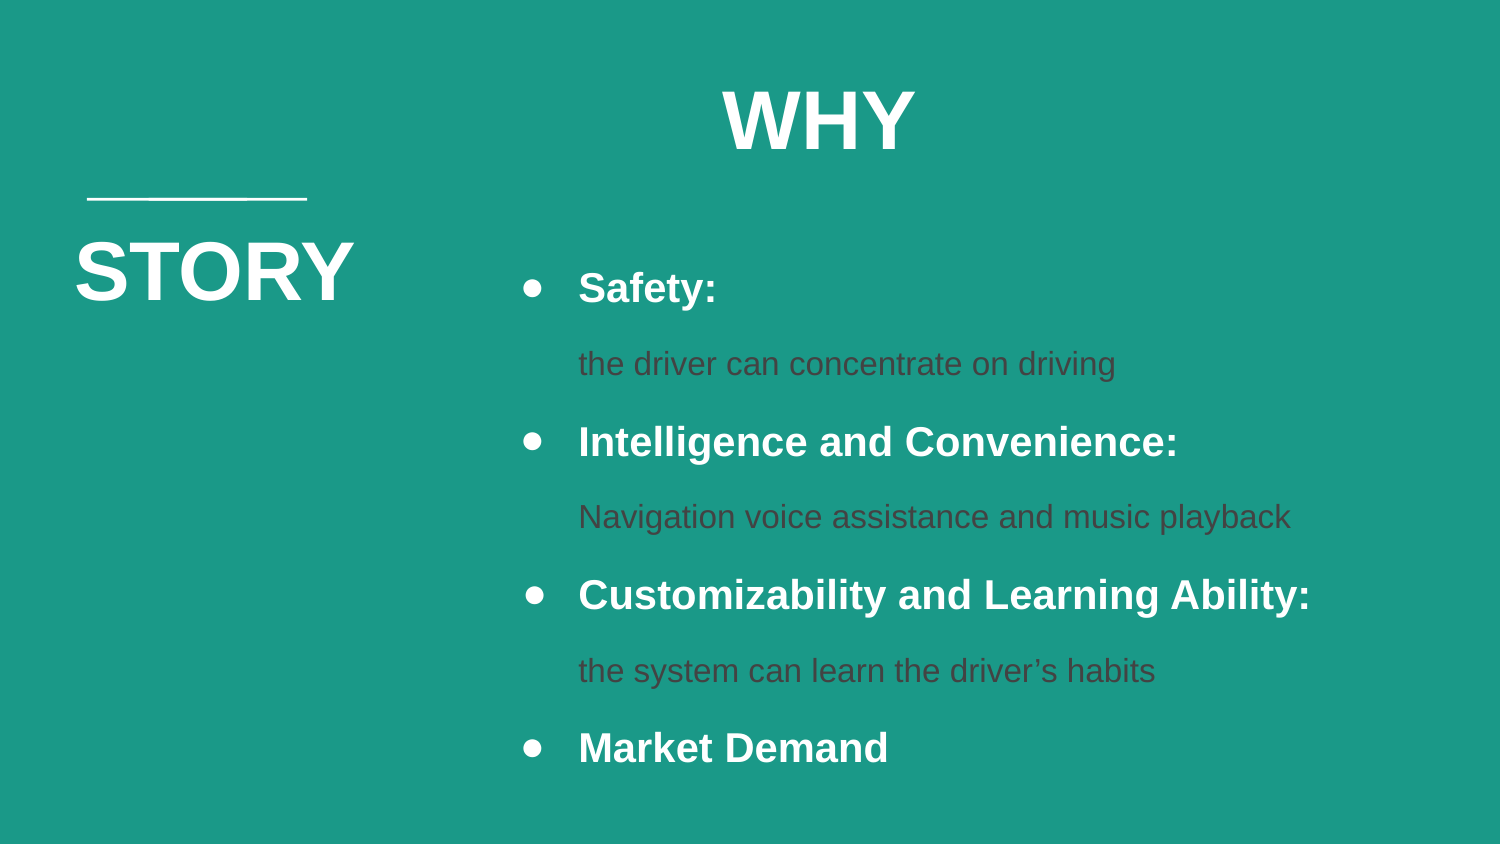

WHY
# STORY
Safety:
the driver can concentrate on driving
Intelligence and Convenience:
Navigation voice assistance and music playback
Customizability and Learning Ability:
the system can learn the driver’s habits
Market Demand